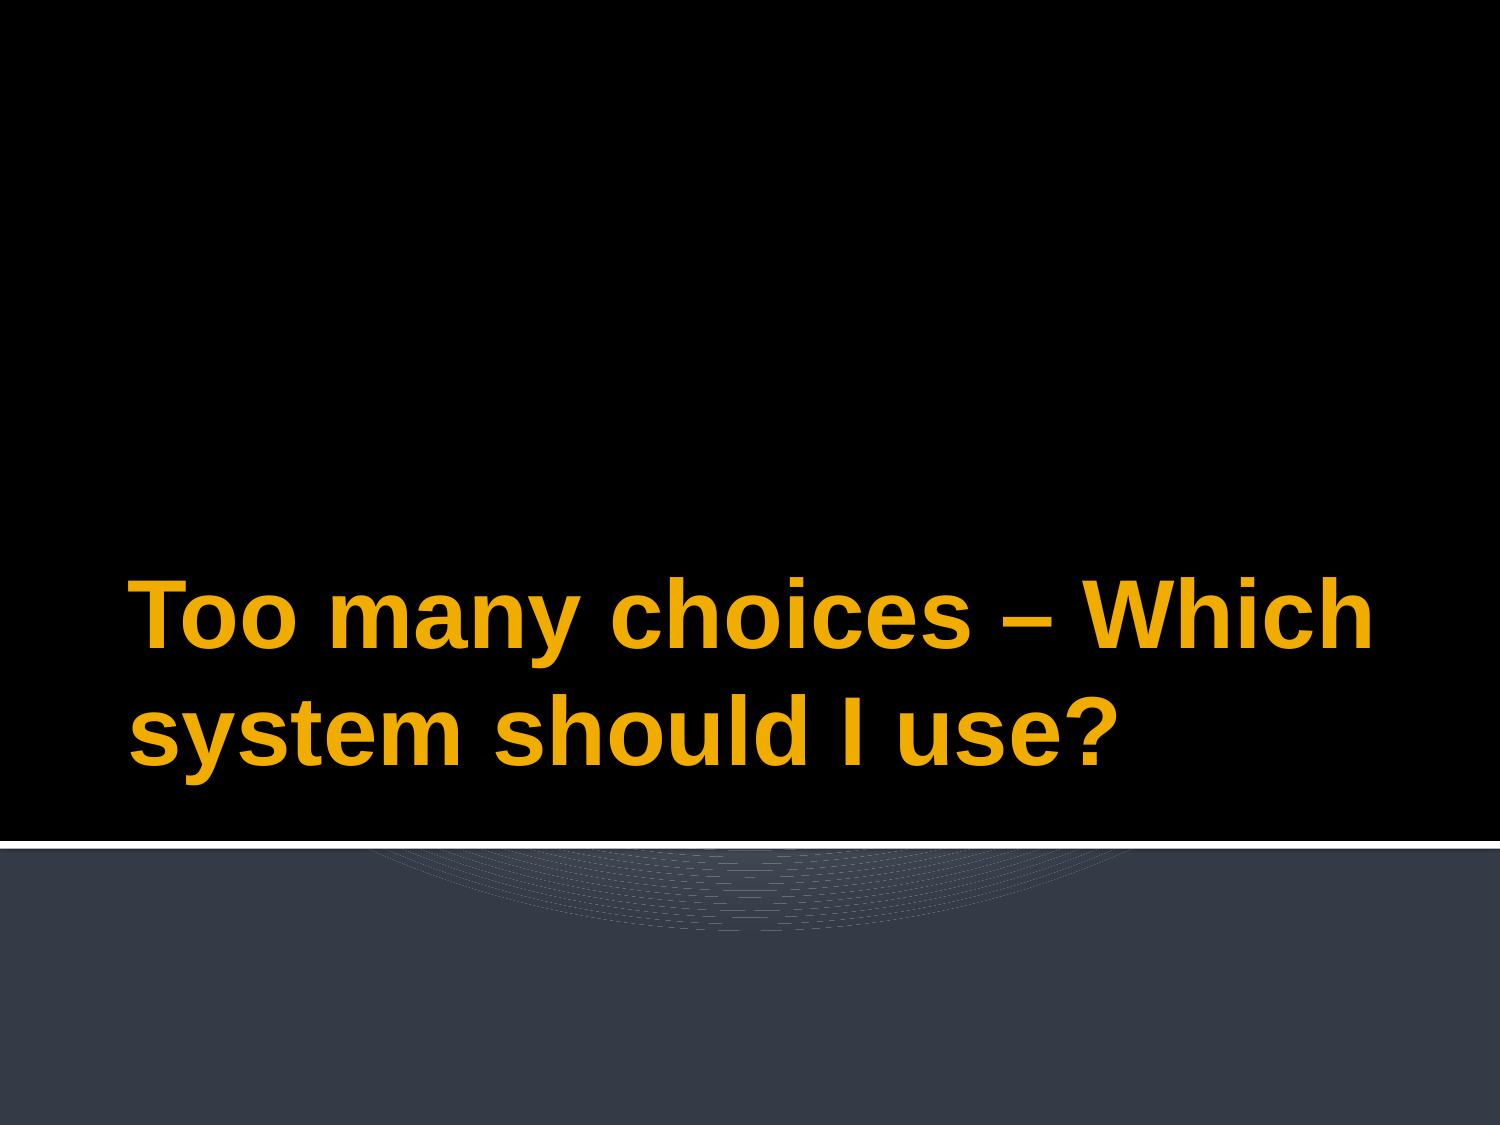

# Too many choices – Which system should I use?